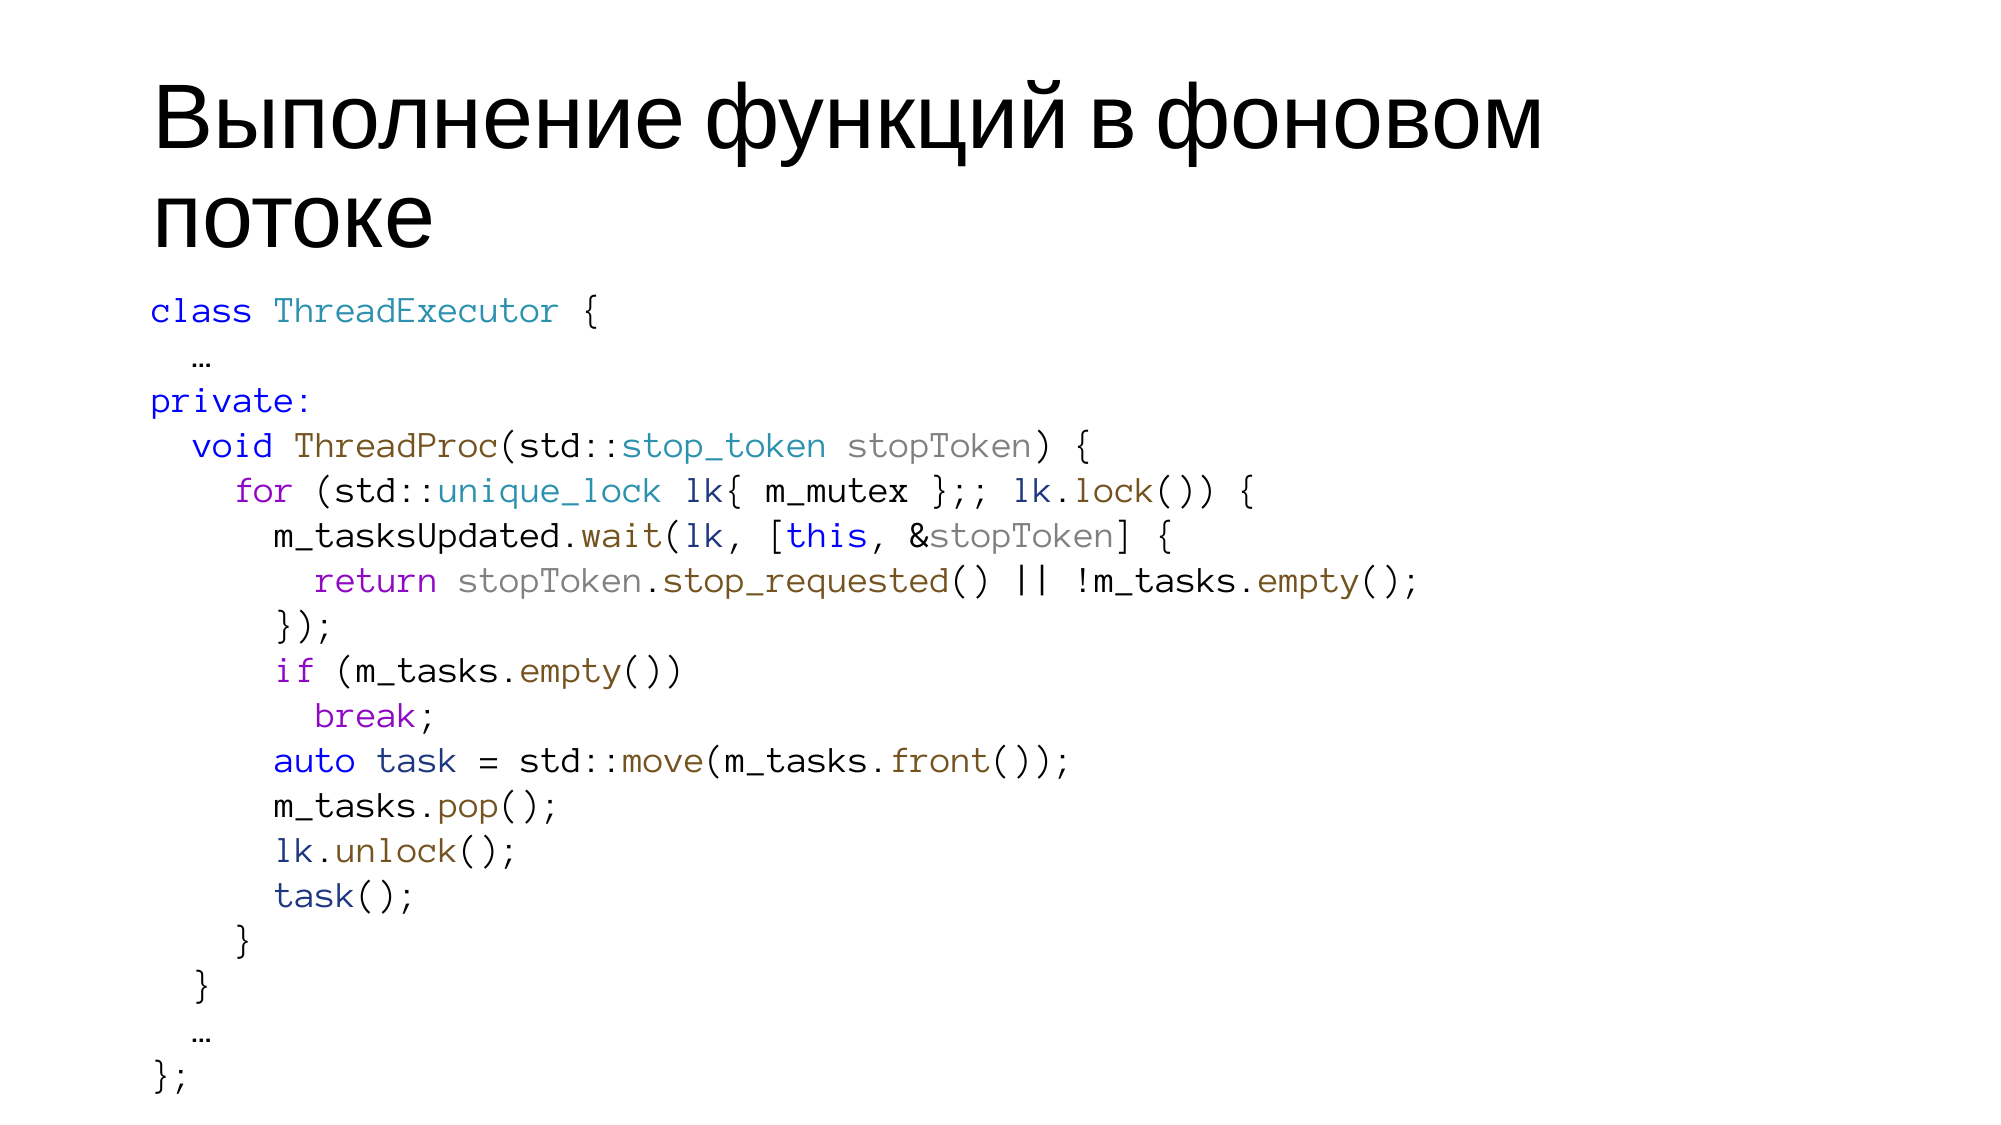

# Выполнение функций в фоновом потоке
class ThreadExecutor {
  …
private:
  void ThreadProc(std::stop_token stopToken) {
    for (std::unique_lock lk{ m_mutex };; lk.lock()) {
      m_tasksUpdated.wait(lk, [this, &stopToken] {
        return stopToken.stop_requested() || !m_tasks.empty();
      });
      if (m_tasks.empty())
        break;
      auto task = std::move(m_tasks.front());
      m_tasks.pop();
      lk.unlock();
      task();
    }
  }
  …
};